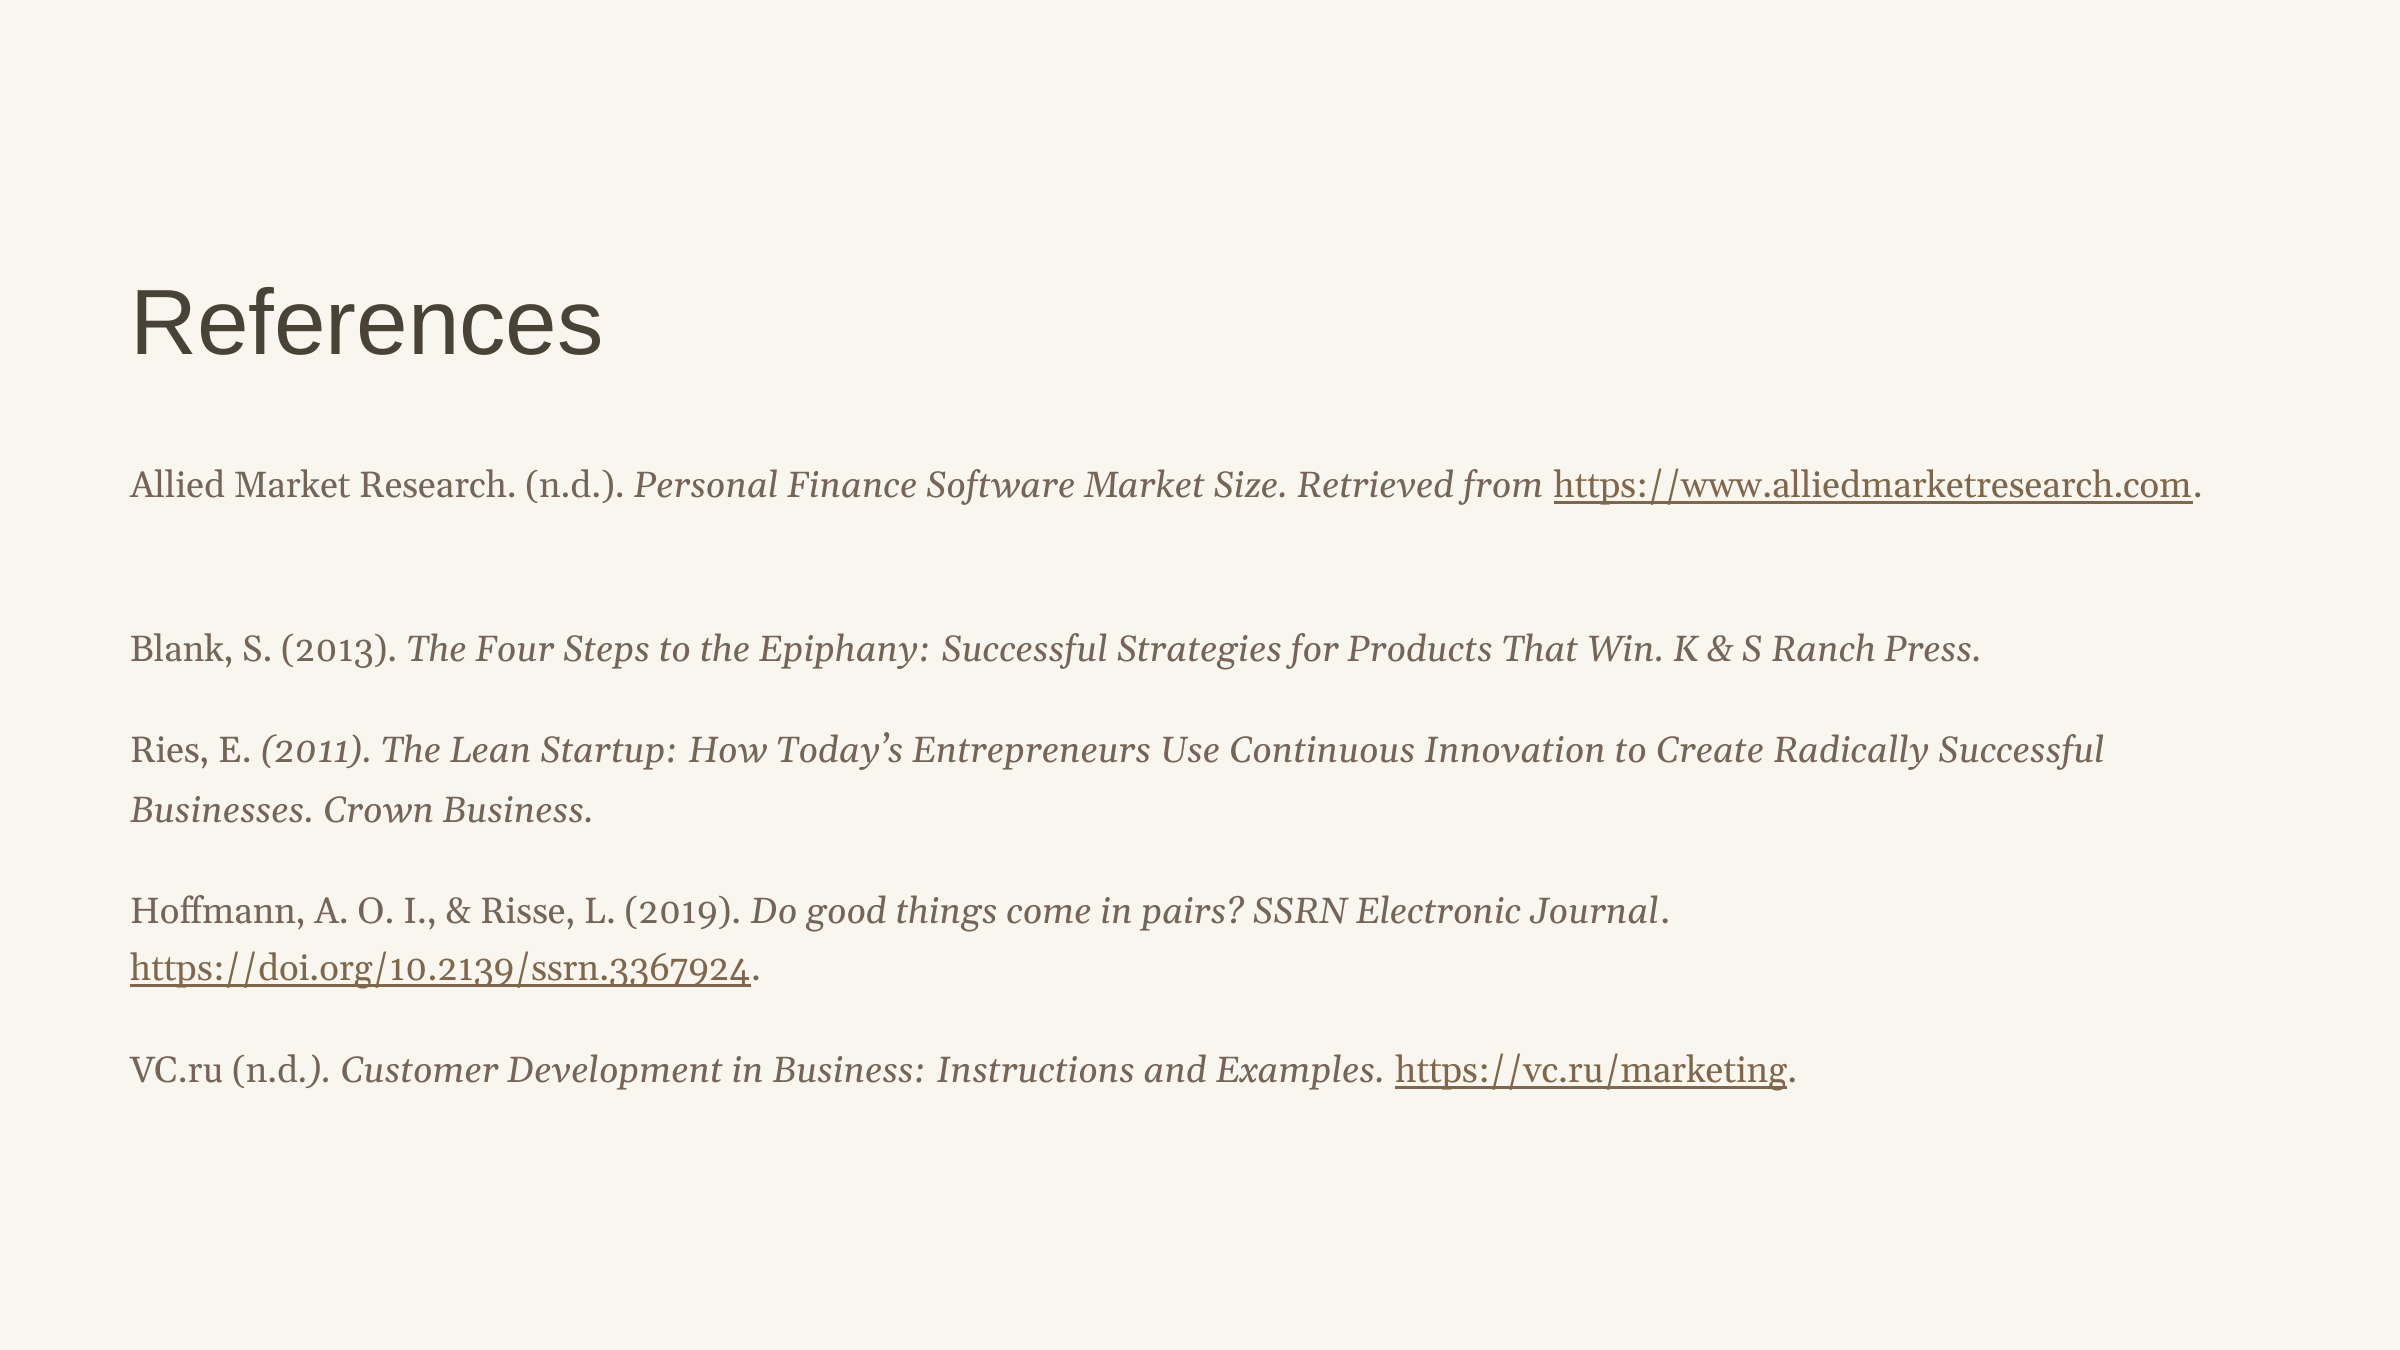

References
Allied Market Research. (n.d.). Personal Finance Software Market Size. Retrieved from https://www.alliedmarketresearch.com.
Blank, S. (2013). The Four Steps to the Epiphany: Successful Strategies for Products That Win. K & S Ranch Press.
Ries, E. (2011). The Lean Startup: How Today’s Entrepreneurs Use Continuous Innovation to Create Radically Successful Businesses. Crown Business.
Hoffmann, A. O. I., & Risse, L. (2019). Do good things come in pairs? SSRN Electronic Journal. https://doi.org/10.2139/ssrn.3367924.
VC.ru (n.d.). Customer Development in Business: Instructions and Examples. https://vc.ru/marketing.